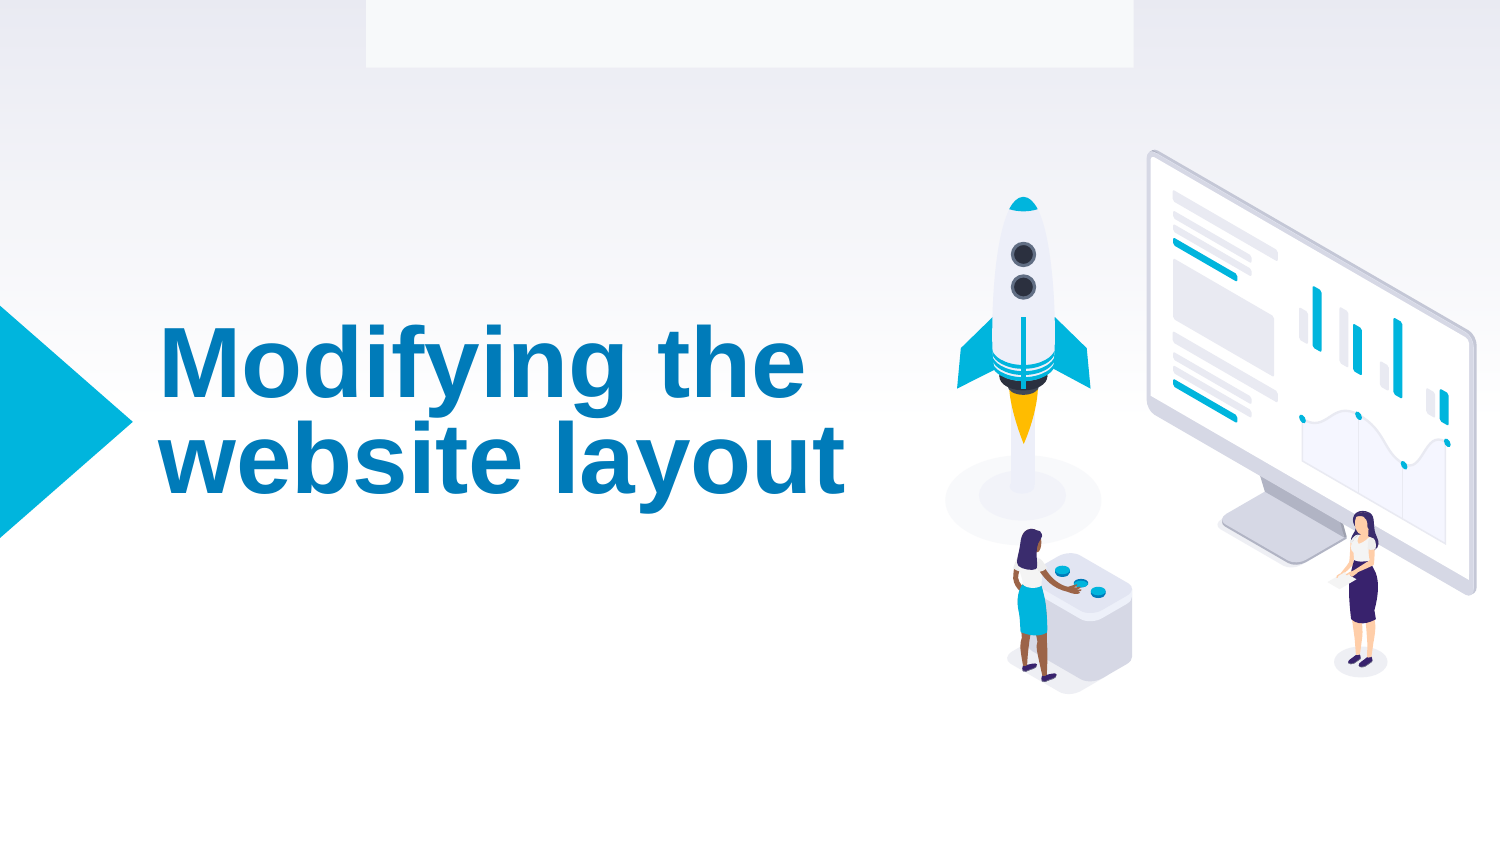

Environment Configuration and Account Setup

# Modifying the website layout